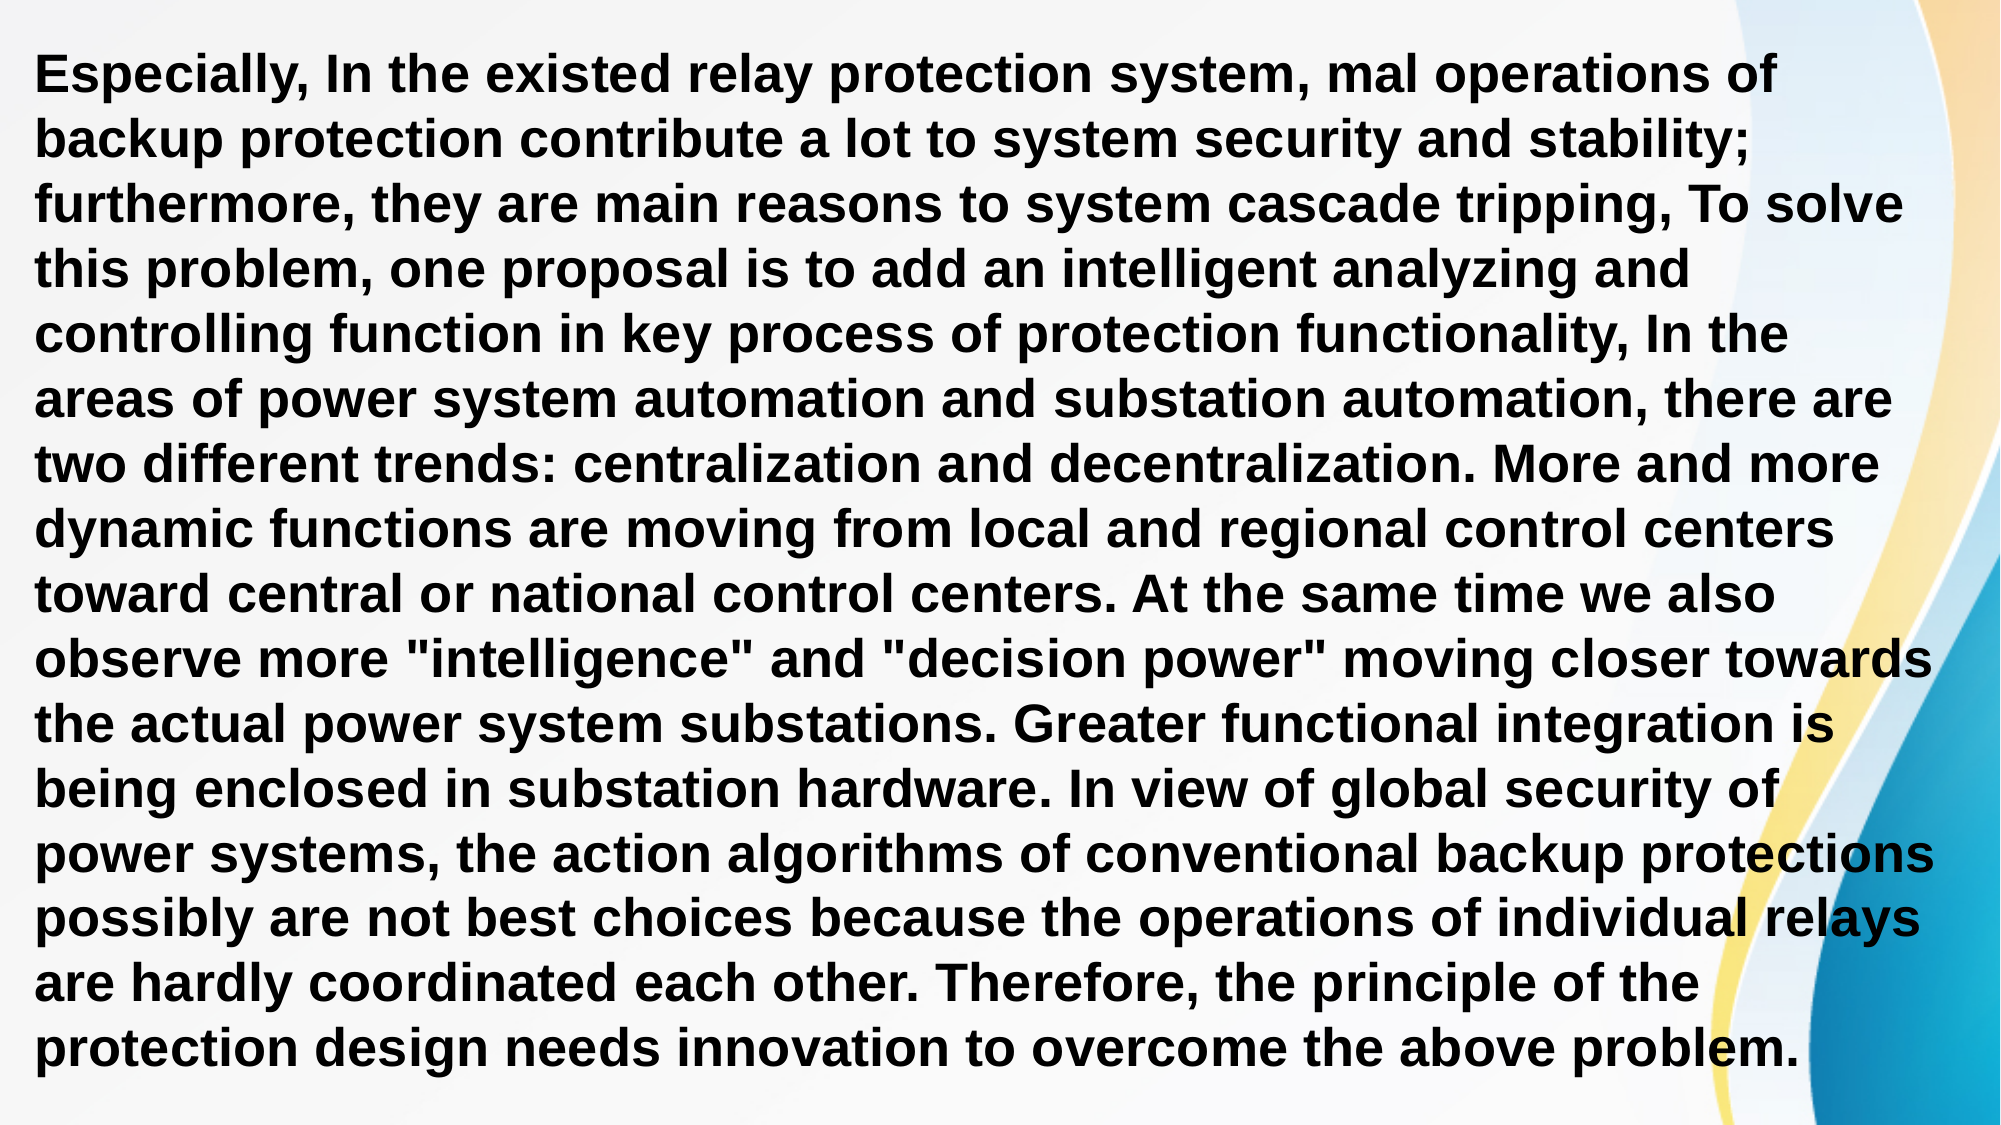

Especially, In the existed relay protection system, mal operations of backup protection contribute a lot to system security and stability; furthermore, they are main reasons to system cascade tripping, To solve this problem, one proposal is to add an intelligent analyzing and controlling function in key process of protection functionality, In the areas of power system automation and substation automation, there are two different trends: centralization and decentralization. More and more dynamic functions are moving from local and regional control centers toward central or national control centers. At the same time we also observe more "intelligence" and "decision power" moving closer towards the actual power system substations. Greater functional integration is being enclosed in substation hardware. In view of global security of power systems, the action algorithms of conventional backup protections possibly are not best choices because the operations of individual relays are hardly coordinated each other. Therefore, the principle of the protection design needs innovation to overcome the above problem.